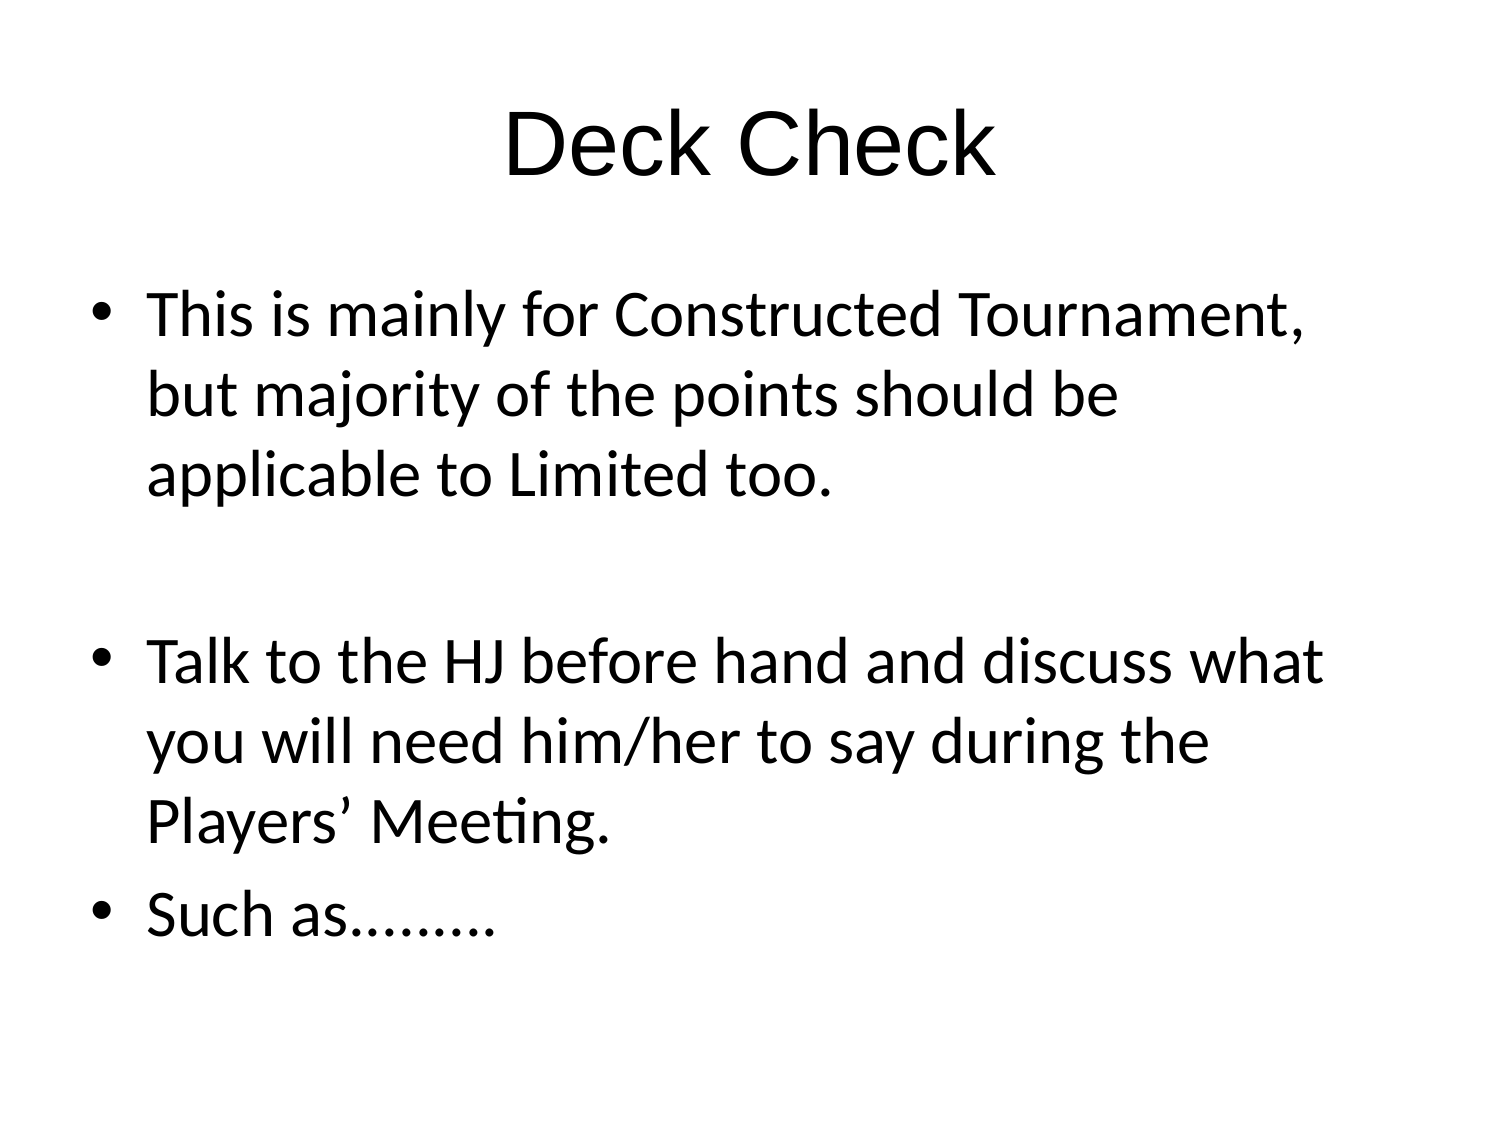

# Deck Check
This is mainly for Constructed Tournament, but majority of the points should be applicable to Limited too.

Talk to the HJ before hand and discuss what you will need him/her to say during the Players’ Meeting.
Such as.........